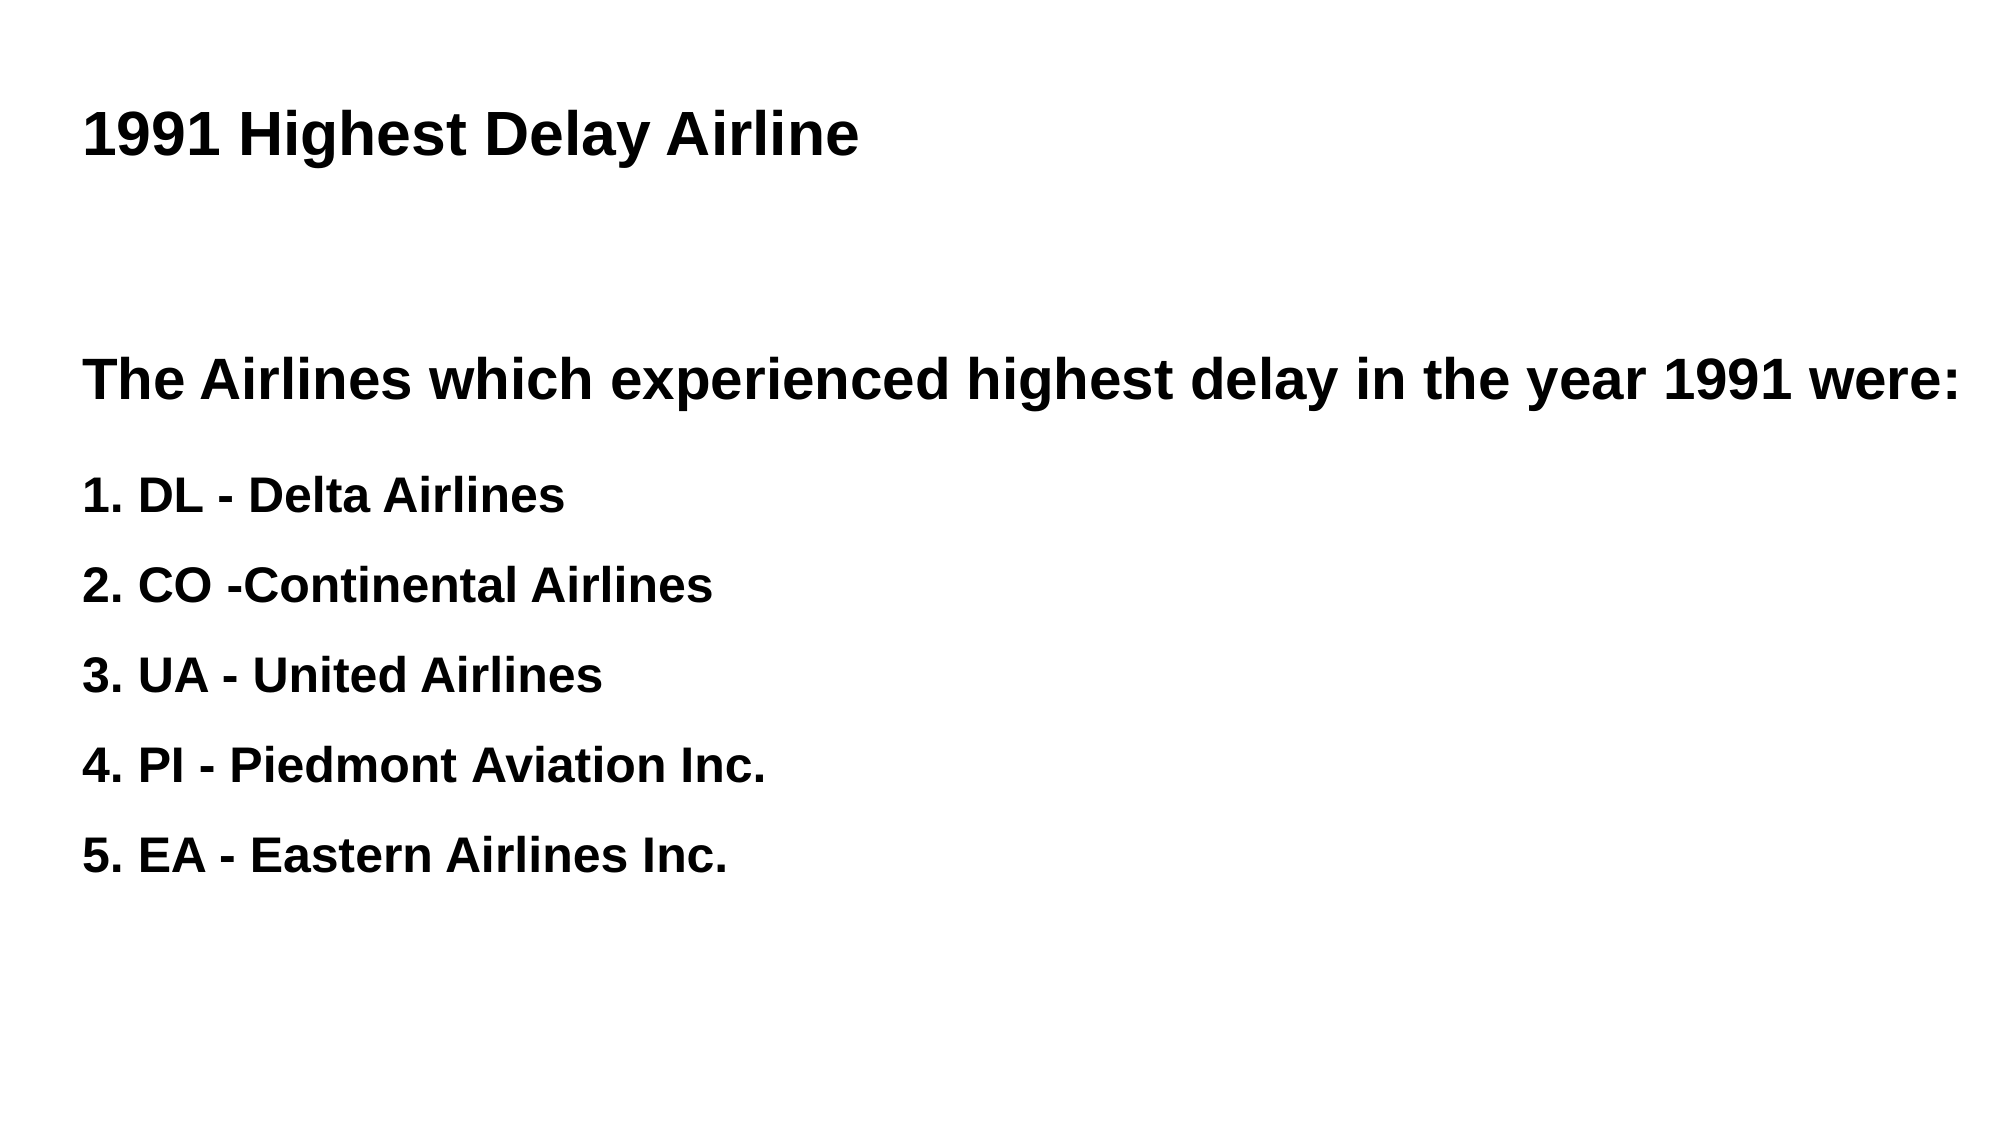

1991 Highest Delay Airline
The Airlines which experienced highest delay in the year 1991 were:
1. DL - Delta Airlines
2. CO -Continental Airlines
3. UA - United Airlines
4. PI - Piedmont Aviation Inc.
5. EA - Eastern Airlines Inc.